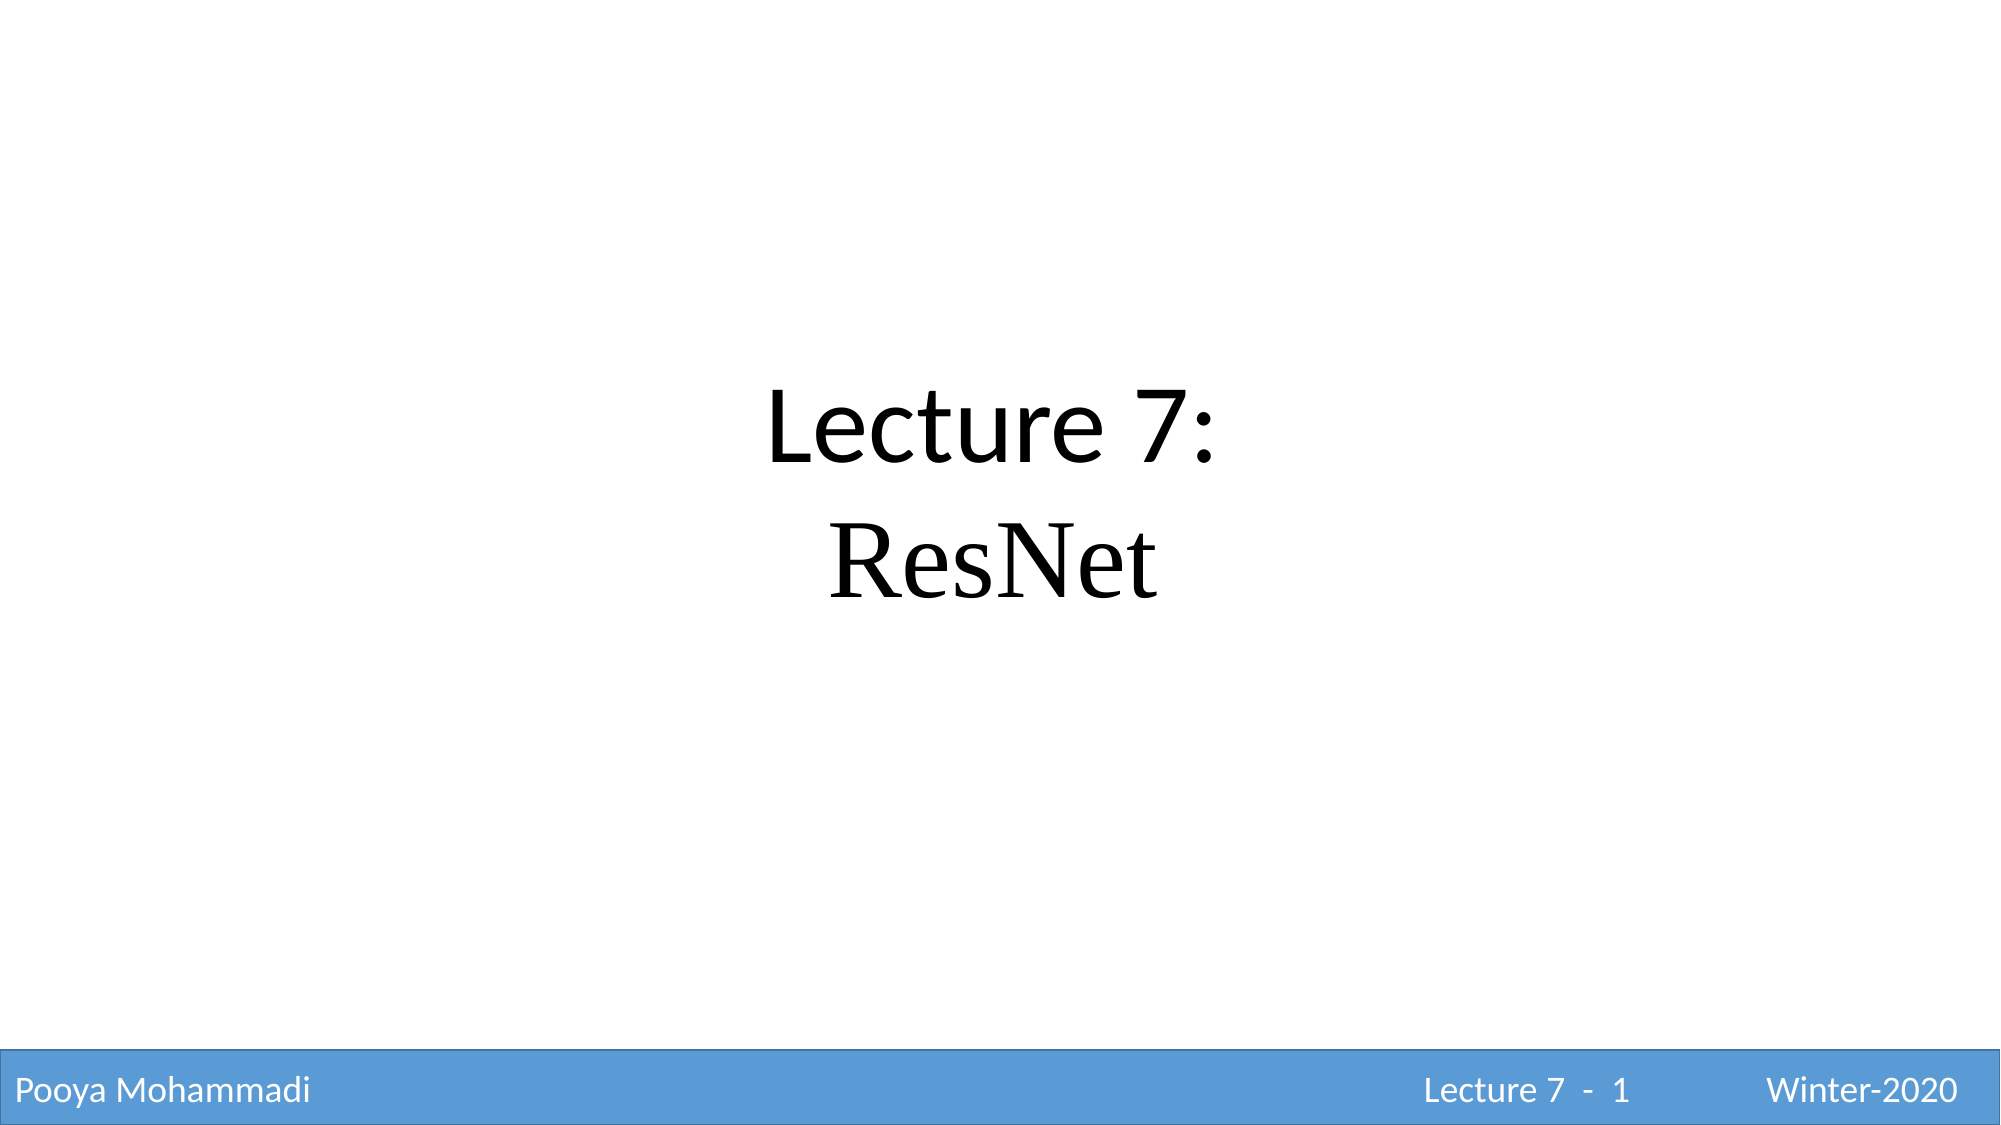

Lecture 7:
ResNet
Pooya Mohammadi					     			       Lecture 7  -  1	            Winter-2020